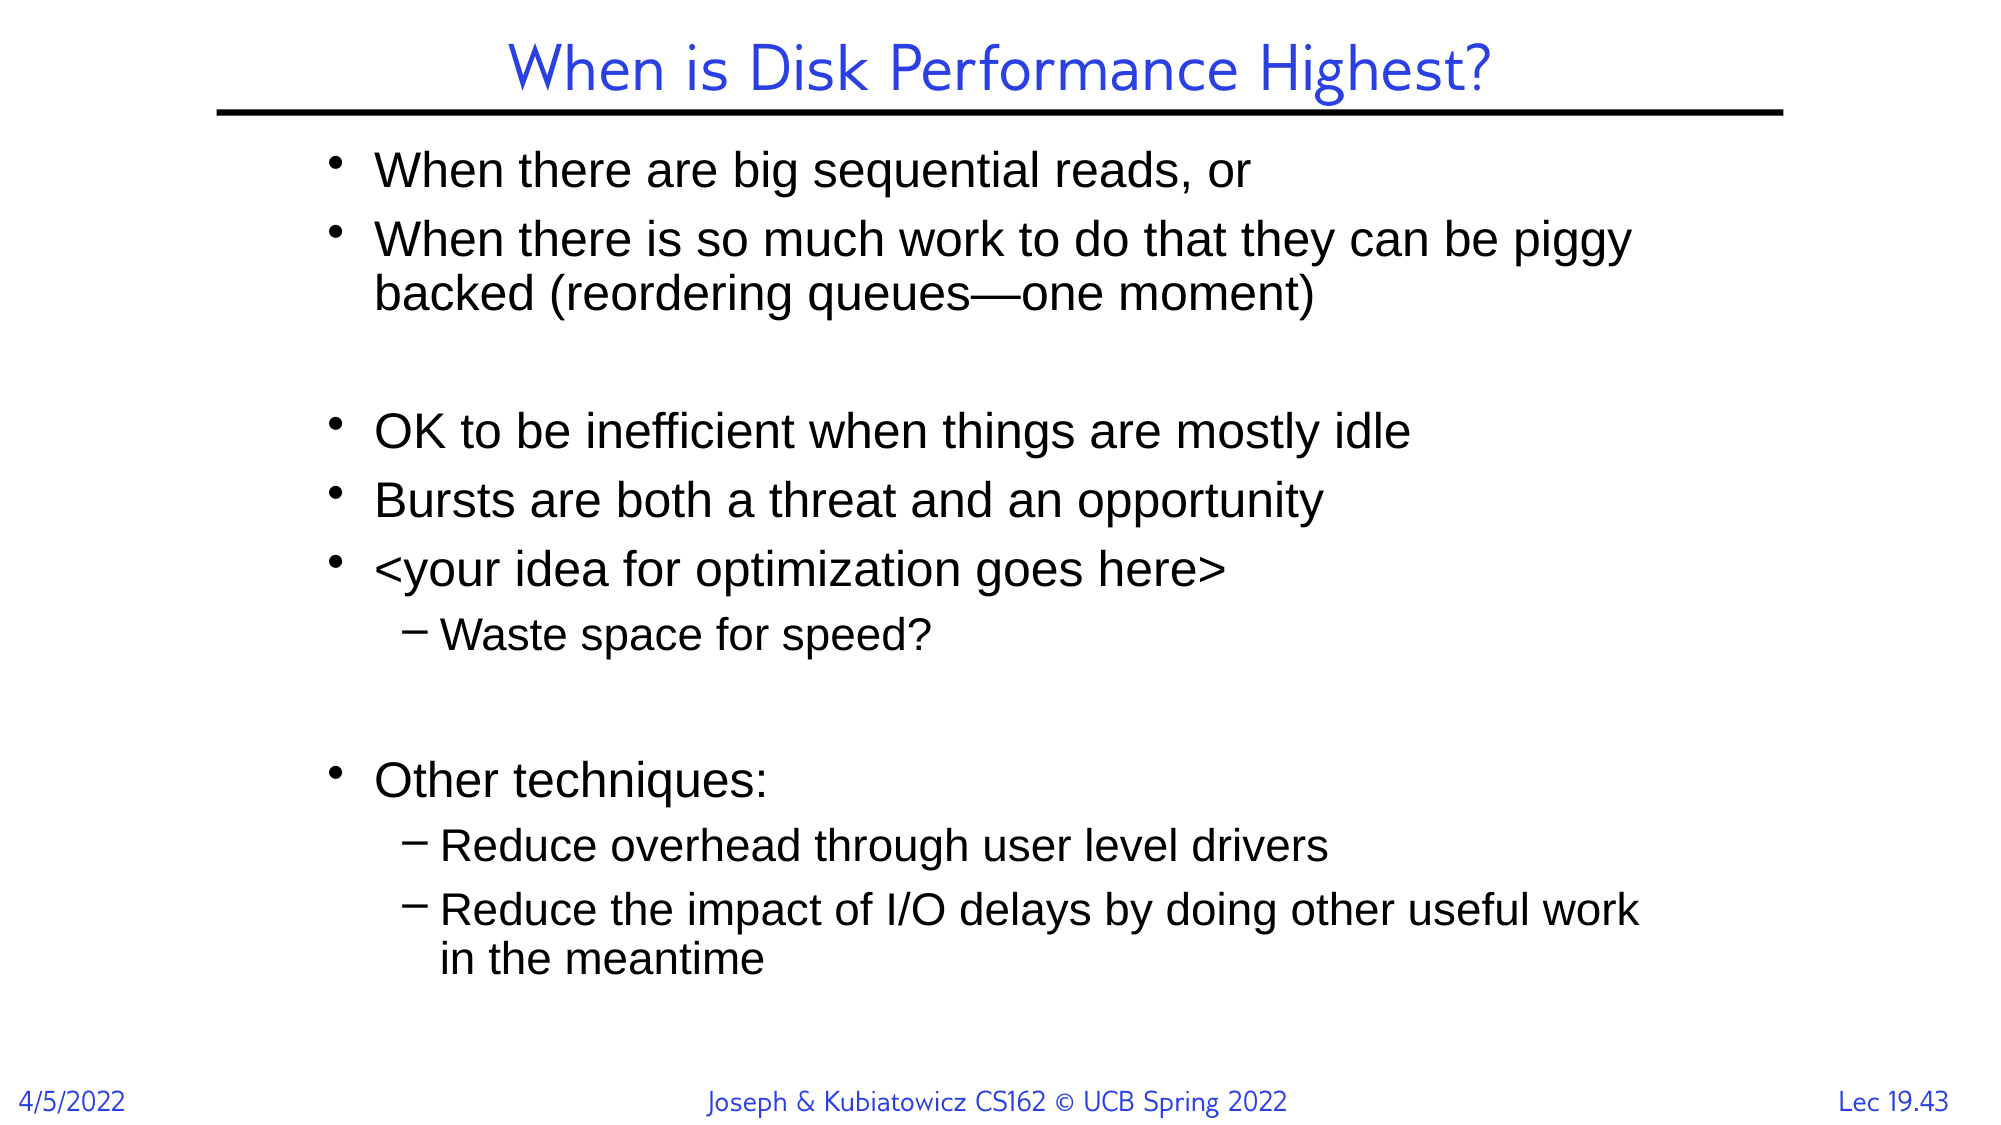

# When is Disk Performance Highest?
When there are big sequential reads, or
When there is so much work to do that they can be piggy backed (reordering queues—one moment)

OK to be inefficient when things are mostly idle
Bursts are both a threat and an opportunity
<your idea for optimization goes here>
Waste space for speed?

Other techniques:
Reduce overhead through user level drivers
Reduce the impact of I/O delays by doing other useful work in the meantime